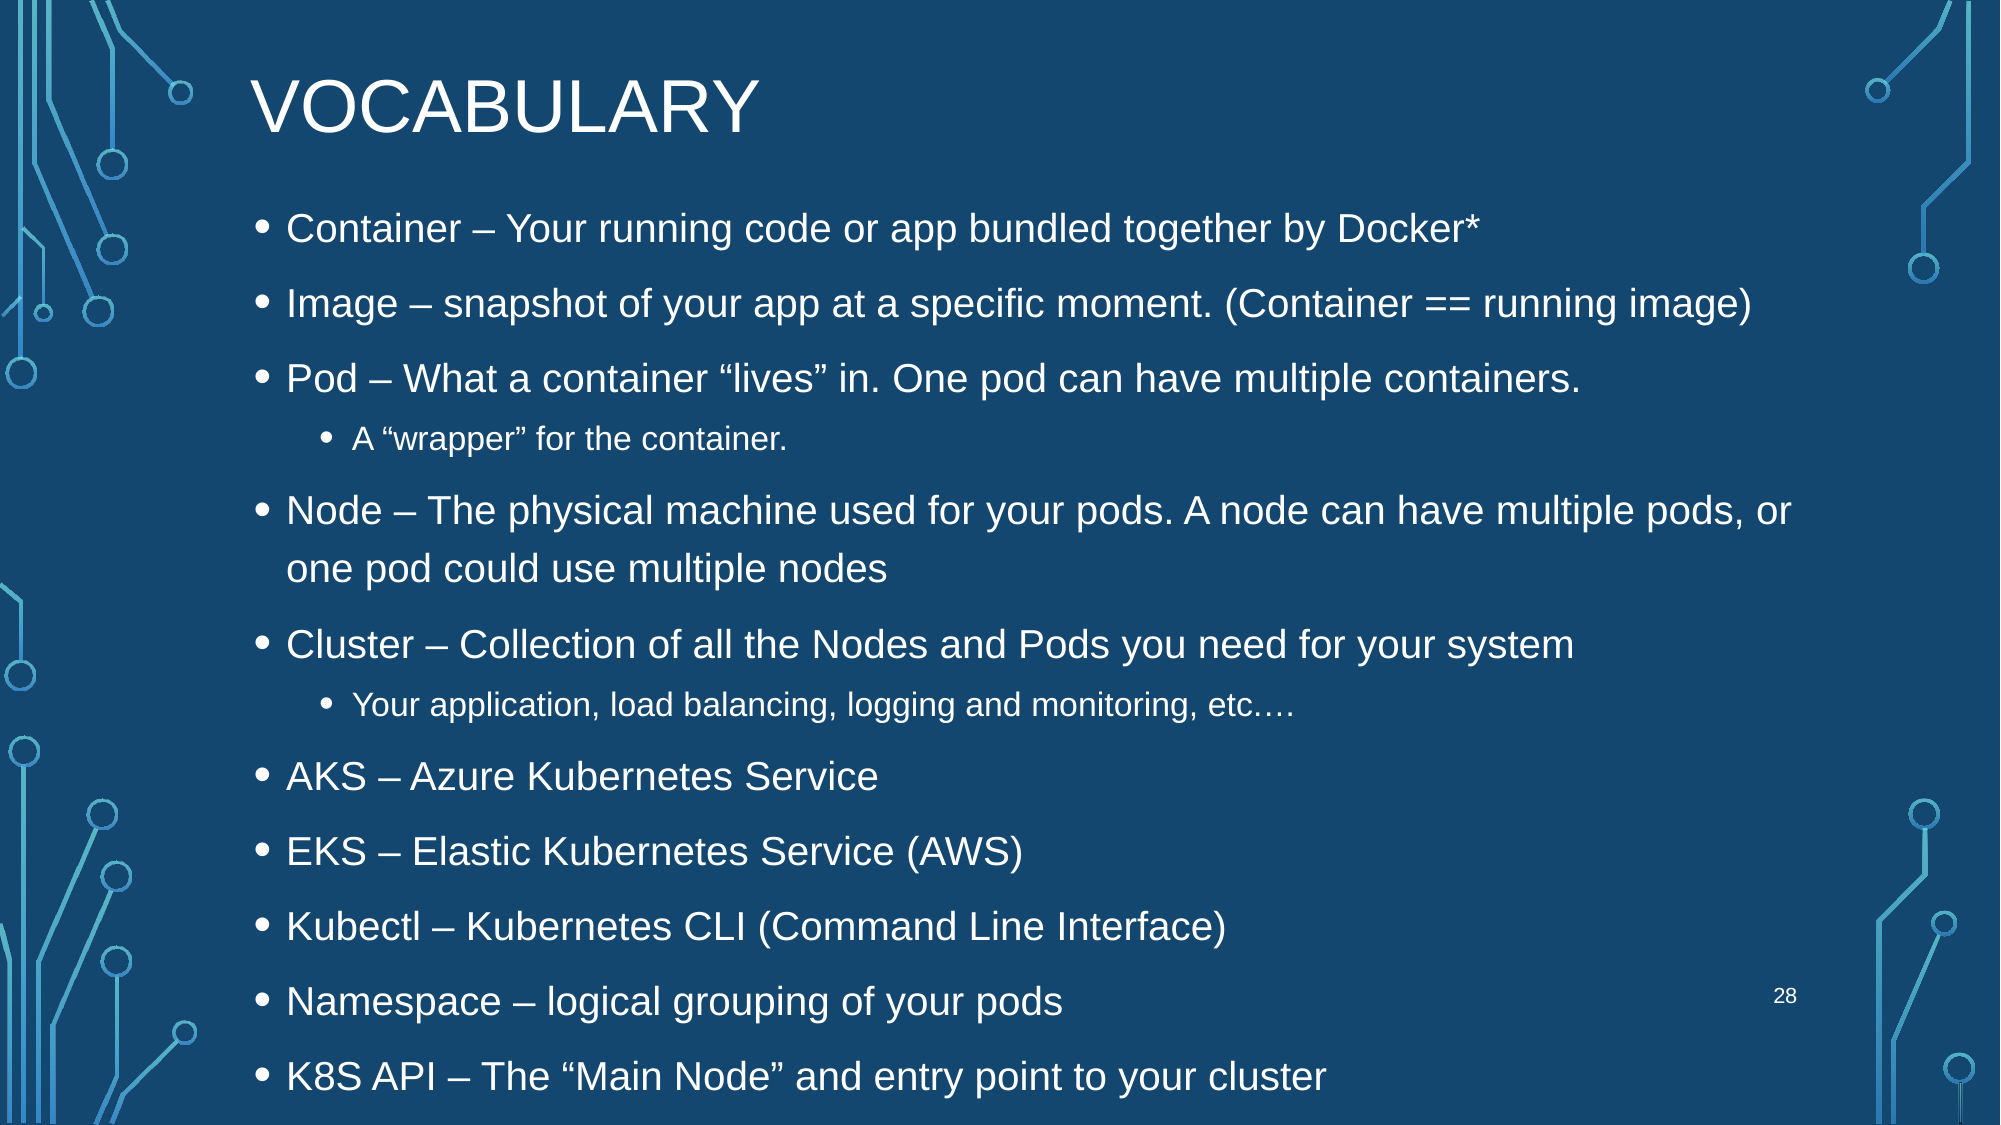

# Vocabulary
Container – Your running code or app bundled together by Docker*
Image – snapshot of your app at a specific moment. (Container == running image)
Pod – What a container “lives” in. One pod can have multiple containers.
A “wrapper” for the container.
Node – The physical machine used for your pods. A node can have multiple pods, or one pod could use multiple nodes
Cluster – Collection of all the Nodes and Pods you need for your system
Your application, load balancing, logging and monitoring, etc.…
AKS – Azure Kubernetes Service
EKS – Elastic Kubernetes Service (AWS)
Kubectl – Kubernetes CLI (Command Line Interface)
Namespace – logical grouping of your pods
K8S API – The “Main Node” and entry point to your cluster
28